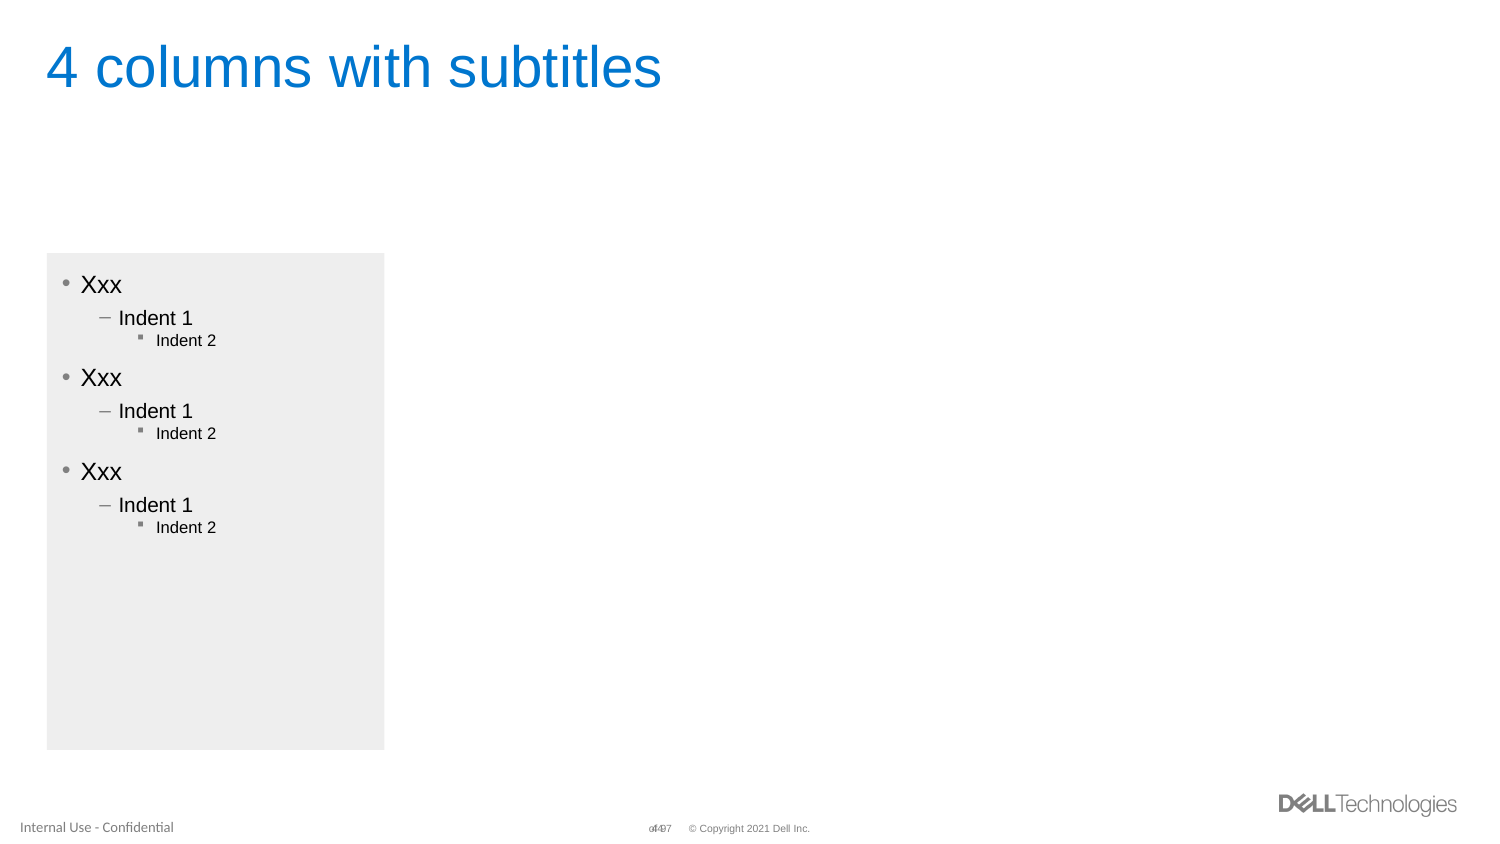

# 4 columns with subtitles

Xxx
Indent 1
Indent 2
Xxx
Indent 1
Indent 2
Xxx
Indent 1
Indent 2